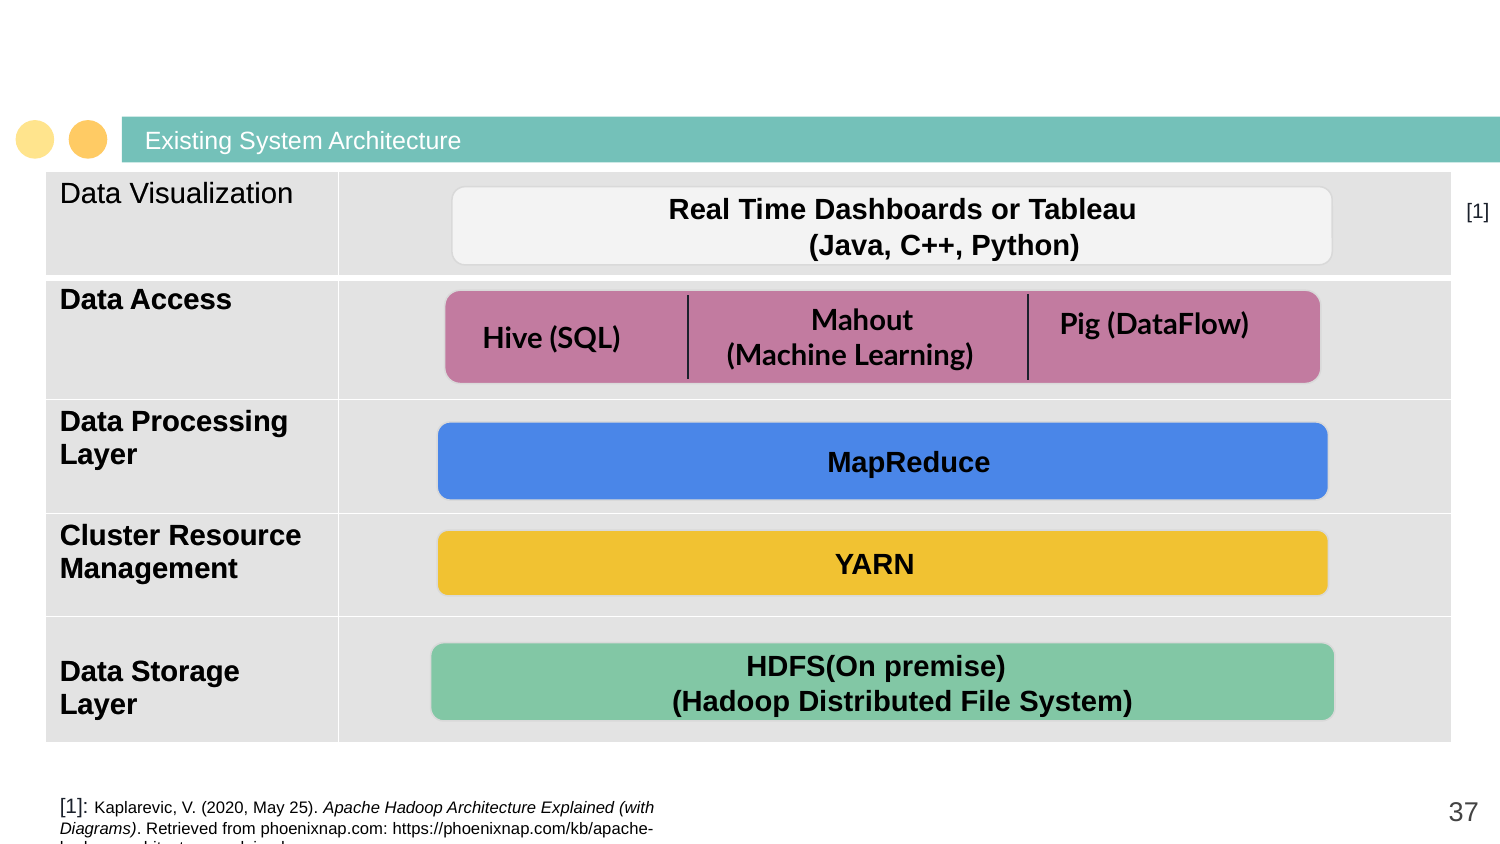

# Existing System Architecture
| Data Visualization |  |
| --- | --- |
| Data Access |  |
| Data Processing Layer |  |
| Cluster Resource Management |  |
| Data Storage Layer |  |
| Data Visualization |  |
| --- | --- |
| Data Access |  |
| Data Processing Layer |  |
| Cluster Resource Management |  |
| Data Storage Layer |  |
[1]
                        Real Time Dashboards or Tableau
                                         (Java, C++, Python)

            Mahout
(Machine Learning)

Pig (DataFlow)
Hive (SQL)
                                             MapReduce

                                              YARN

                                    HDFS(On premise)
                           (Hadoop Distributed File System)
[1]: Kaplarevic, V. (2020, May 25). Apache Hadoop Architecture Explained (with Diagrams). Retrieved from phoenixnap.com: https://phoenixnap.com/kb/apache-hadoop-architecture-explained
]
37